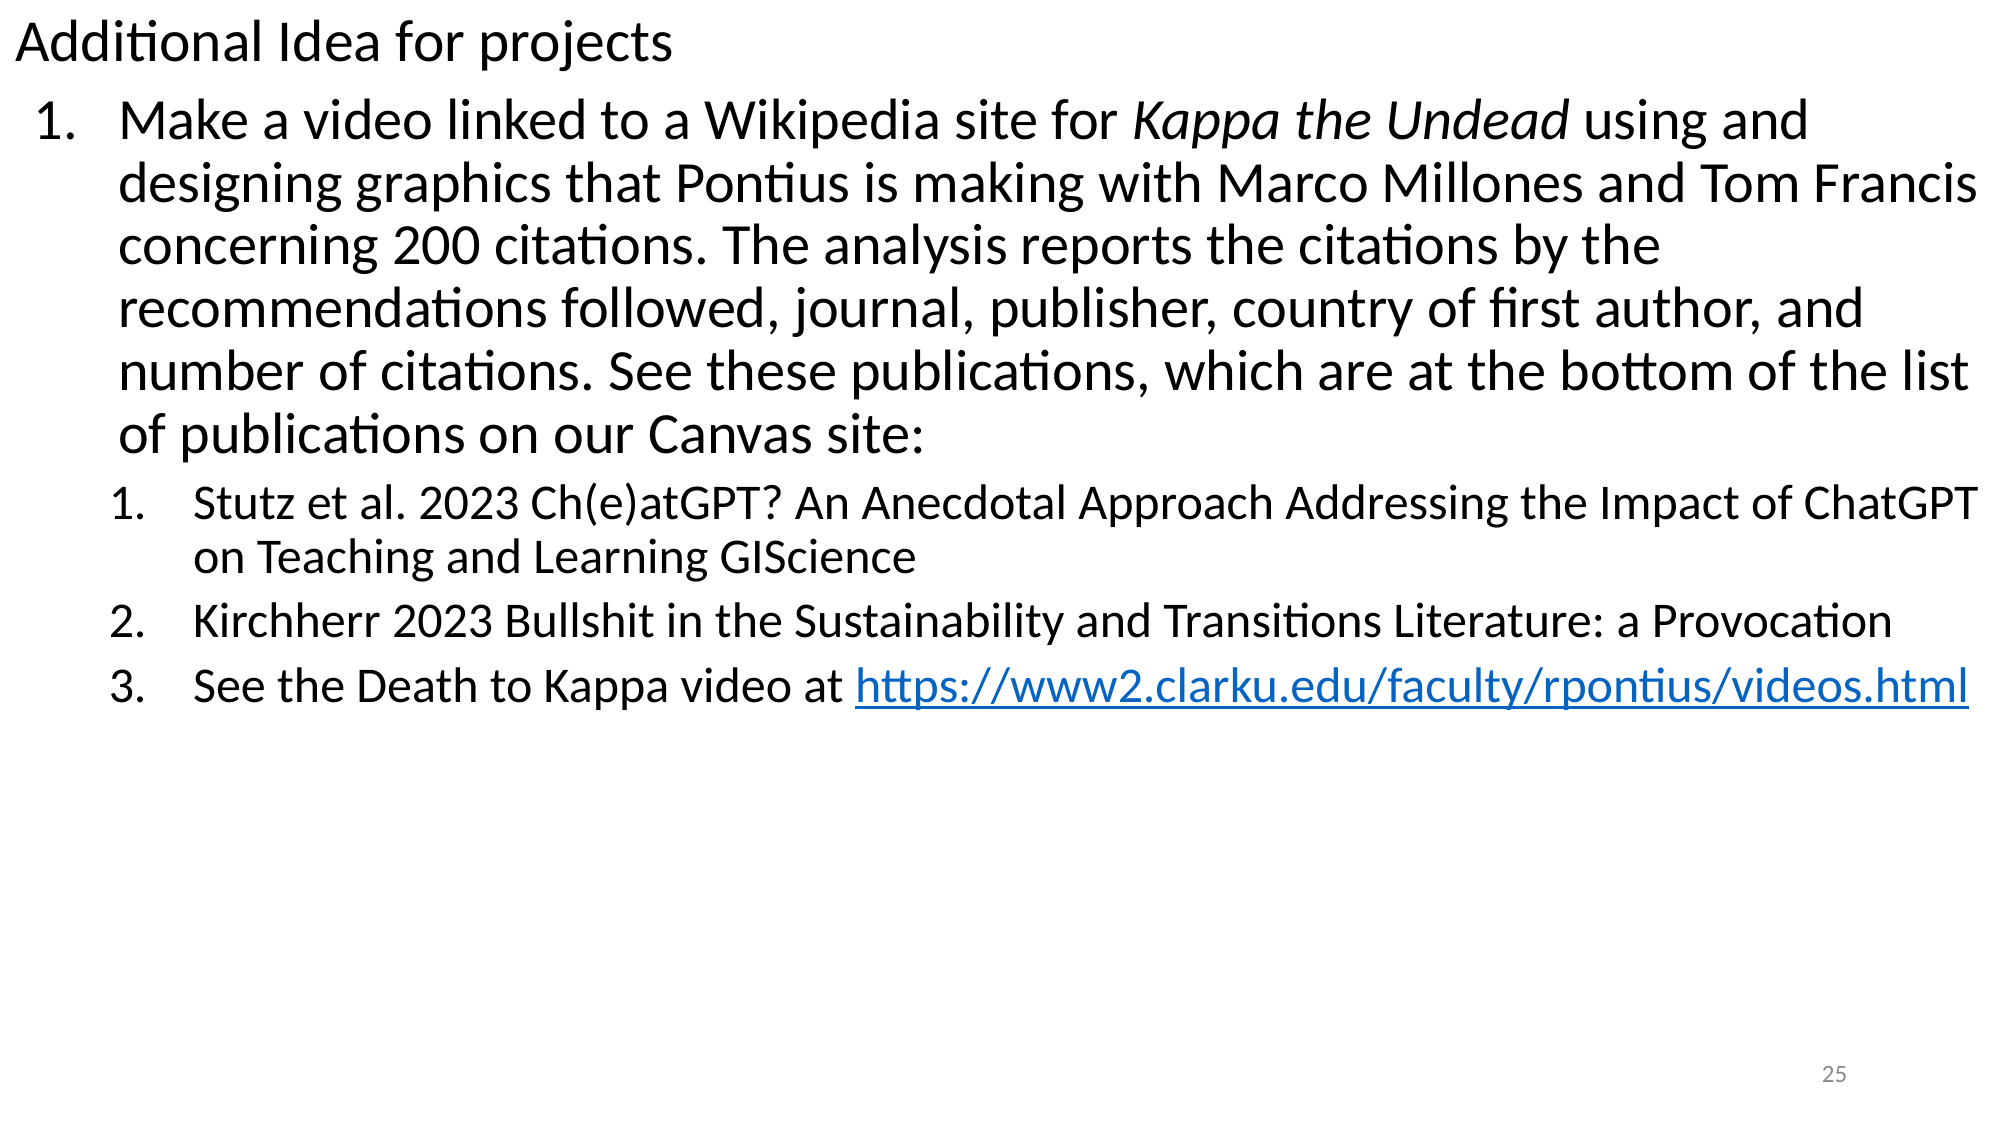

# Additional Idea for projects
Make a video linked to a Wikipedia site for Kappa the Undead using and designing graphics that Pontius is making with Marco Millones and Tom Francis concerning 200 citations. The analysis reports the citations by the recommendations followed, journal, publisher, country of first author, and number of citations. See these publications, which are at the bottom of the list of publications on our Canvas site:
Stutz et al. 2023 Ch(e)atGPT? An Anecdotal Approach Addressing the Impact of ChatGPT on Teaching and Learning GIScience
Kirchherr 2023 Bullshit in the Sustainability and Transitions Literature: a Provocation
See the Death to Kappa video at https://www2.clarku.edu/faculty/rpontius/videos.html
25